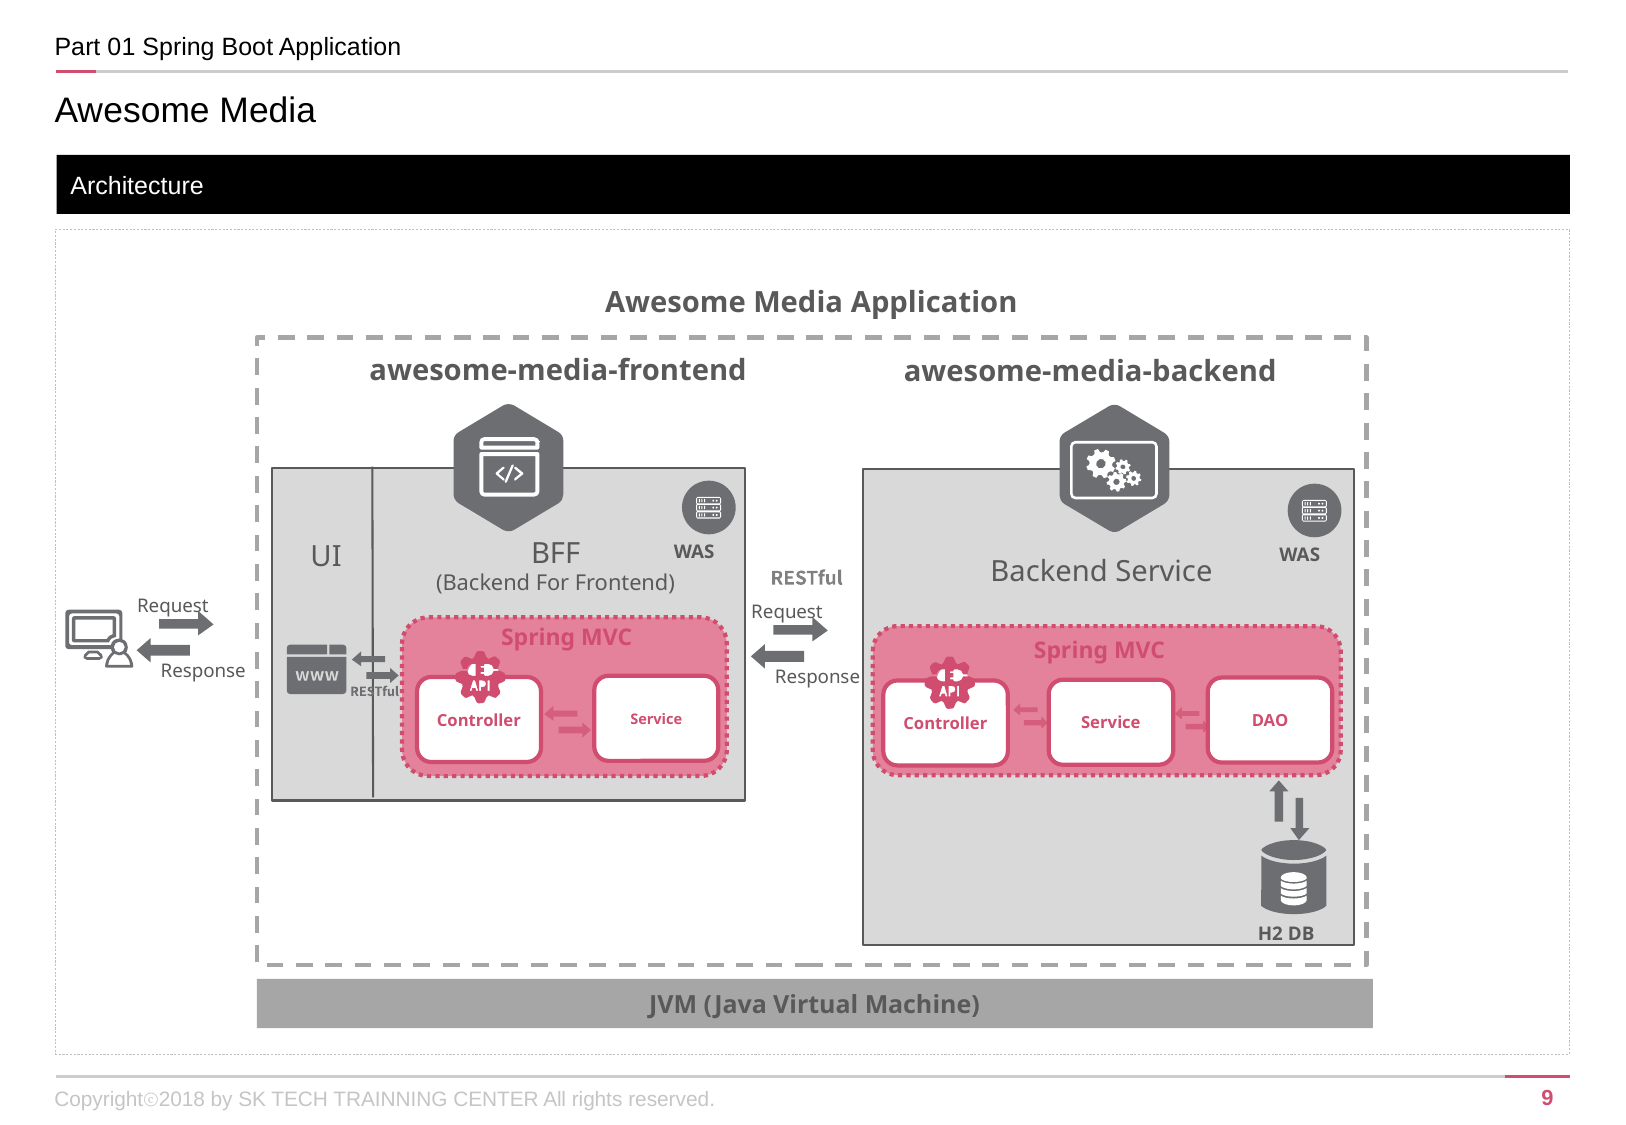

Part 01 Spring Boot Application

Awesome Media
Architecture
Awesome Media Application

awesome-media-frontend
awesome-media-backend

WAS

WAS
BFF
(Backend For Frontend)
UI
Backend Service

Request

Response
Request

Response

Spring MVC

Spring MVC

Service
Controller
DAO
Service
Controller

H2 DB
JVM (Java Virtual Machine)
Copyrightⓒ2018 by SK TECH TRAINNING CENTER All rights reserved.